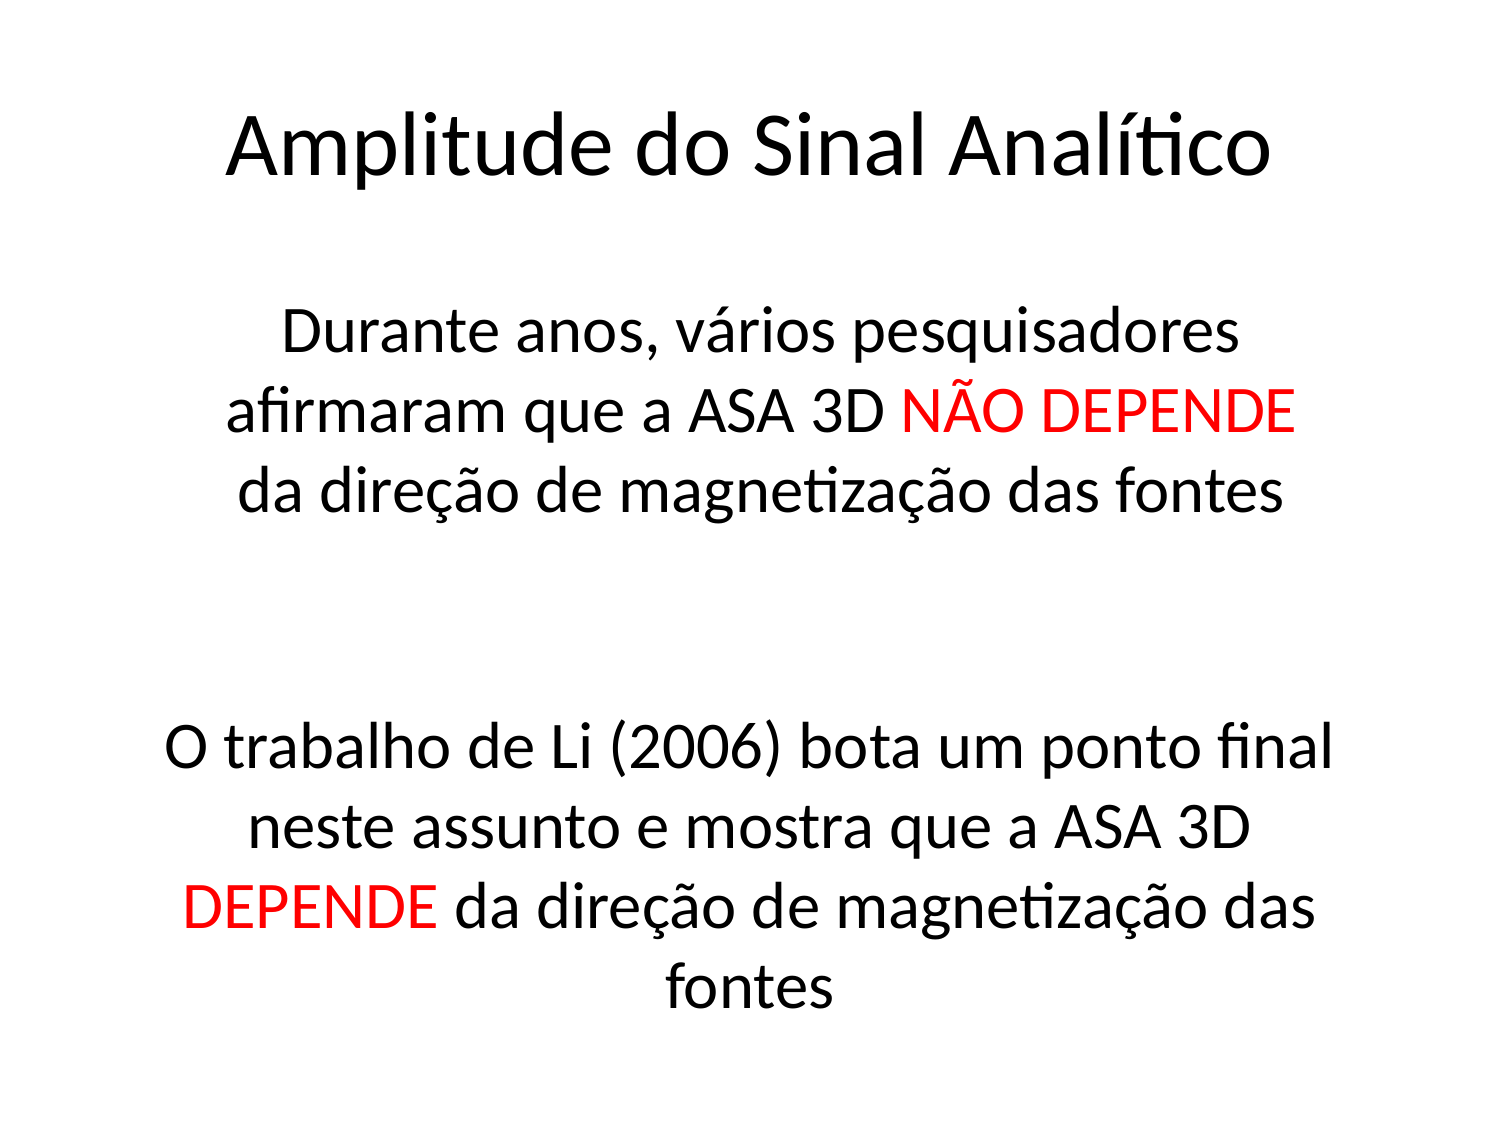

# Amplitude do Sinal Analítico
Durante anos, vários pesquisadores afirmaram que a ASA 3D NÃO DEPENDE da direção de magnetização das fontes
O trabalho de Li (2006) bota um ponto final neste assunto e mostra que a ASA 3D DEPENDE da direção de magnetização das fontes